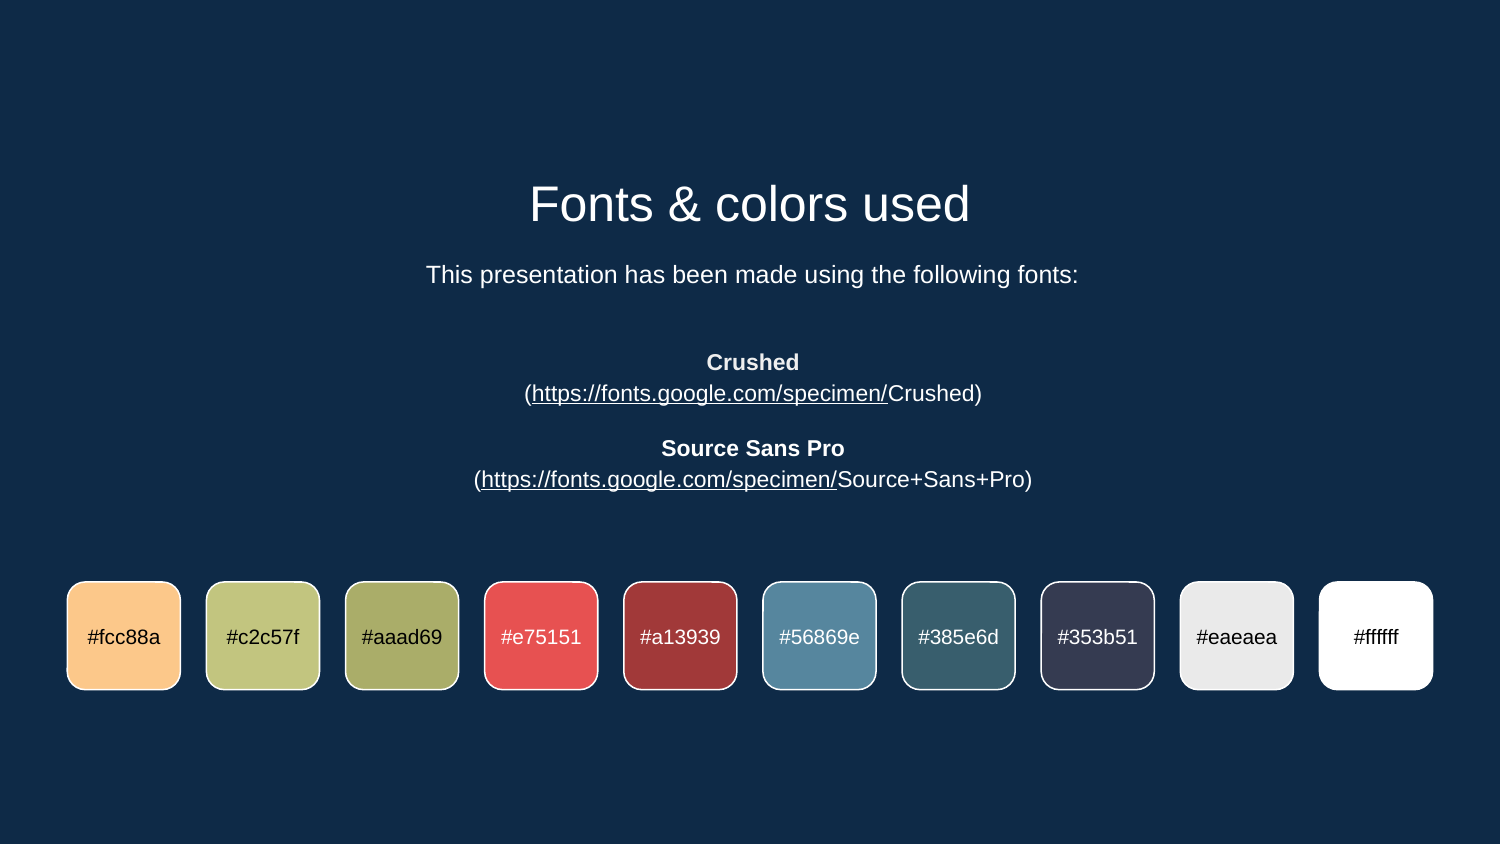

Fonts & colors used
This presentation has been made using the following fonts:

Crushed
(https://fonts.google.com/specimen/Crushed)

Source Sans Pro
(https://fonts.google.com/specimen/Source+Sans+Pro)

#fcc88a
#c2c57f
#aaad69
#e75151
#a13939
#56869e
#385e6d
#353b51
#eaeaea
#ffffff